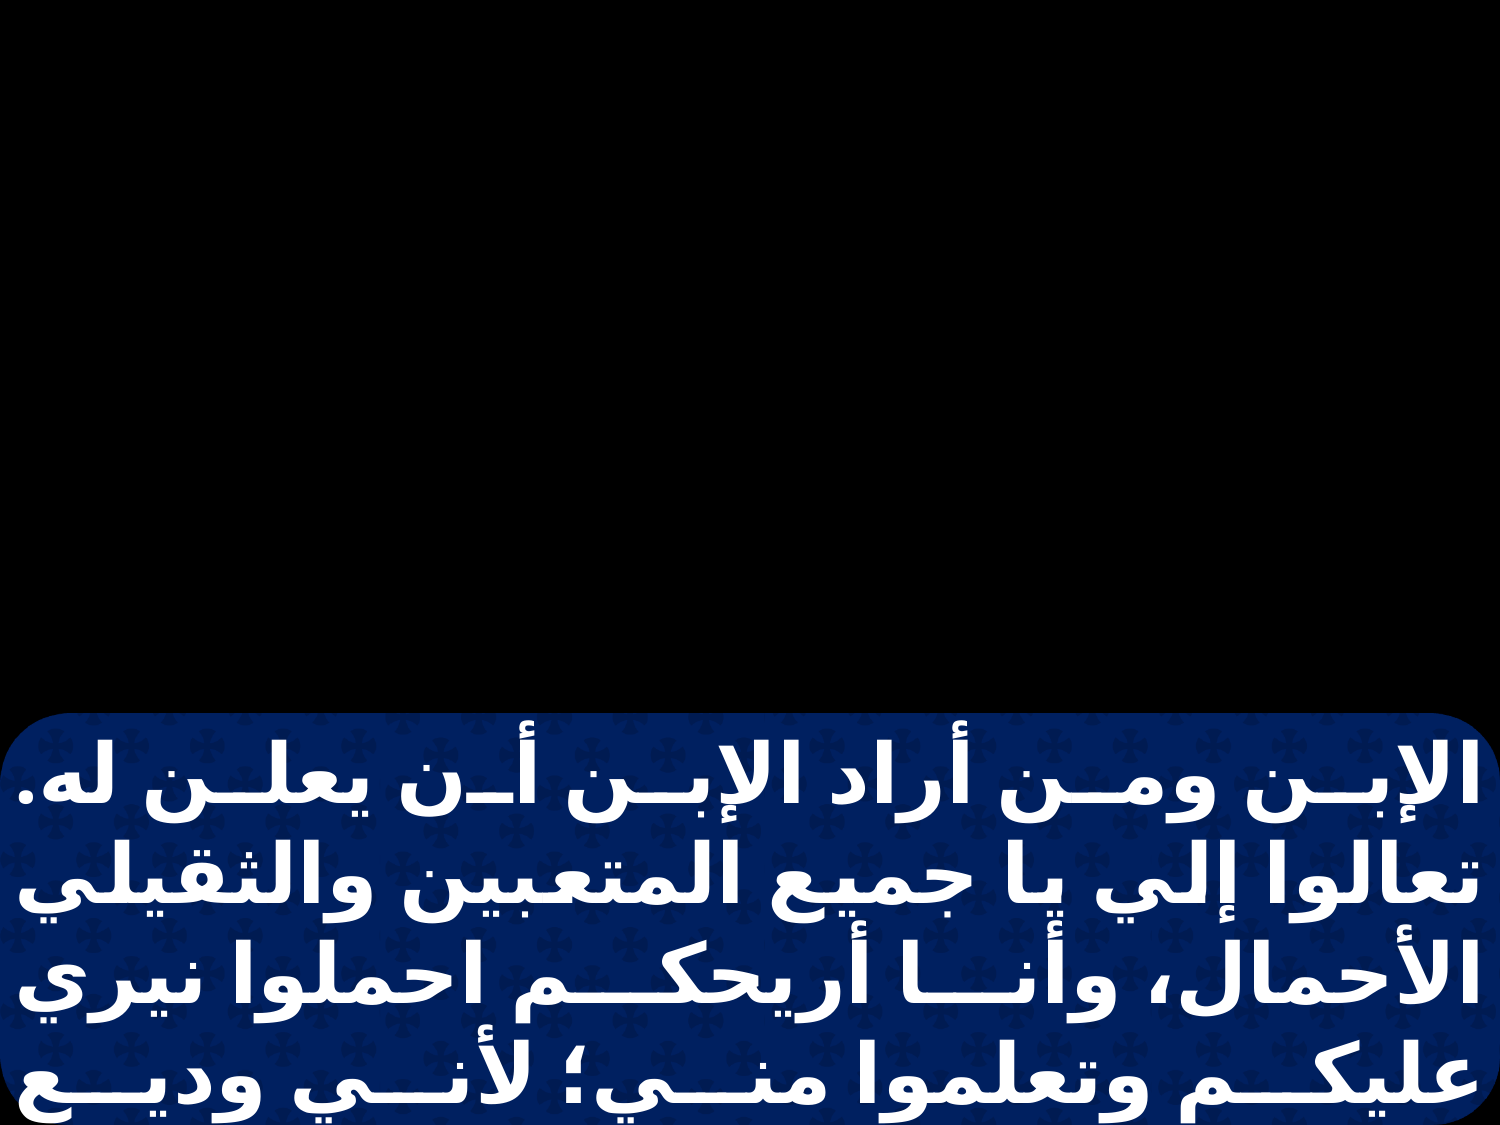

الإبن ومن أراد الإبن أن يعلن له. تعالوا إلي يا جميع المتعبين والثقيلي الأحمال، وأنا أريحكم احملوا نيري عليكم وتعلموا مني؛ لأني وديع ومتواضع القلب، فتجدوا راحة لنفوسكم. لأن نيري هين وحملي خفيف".